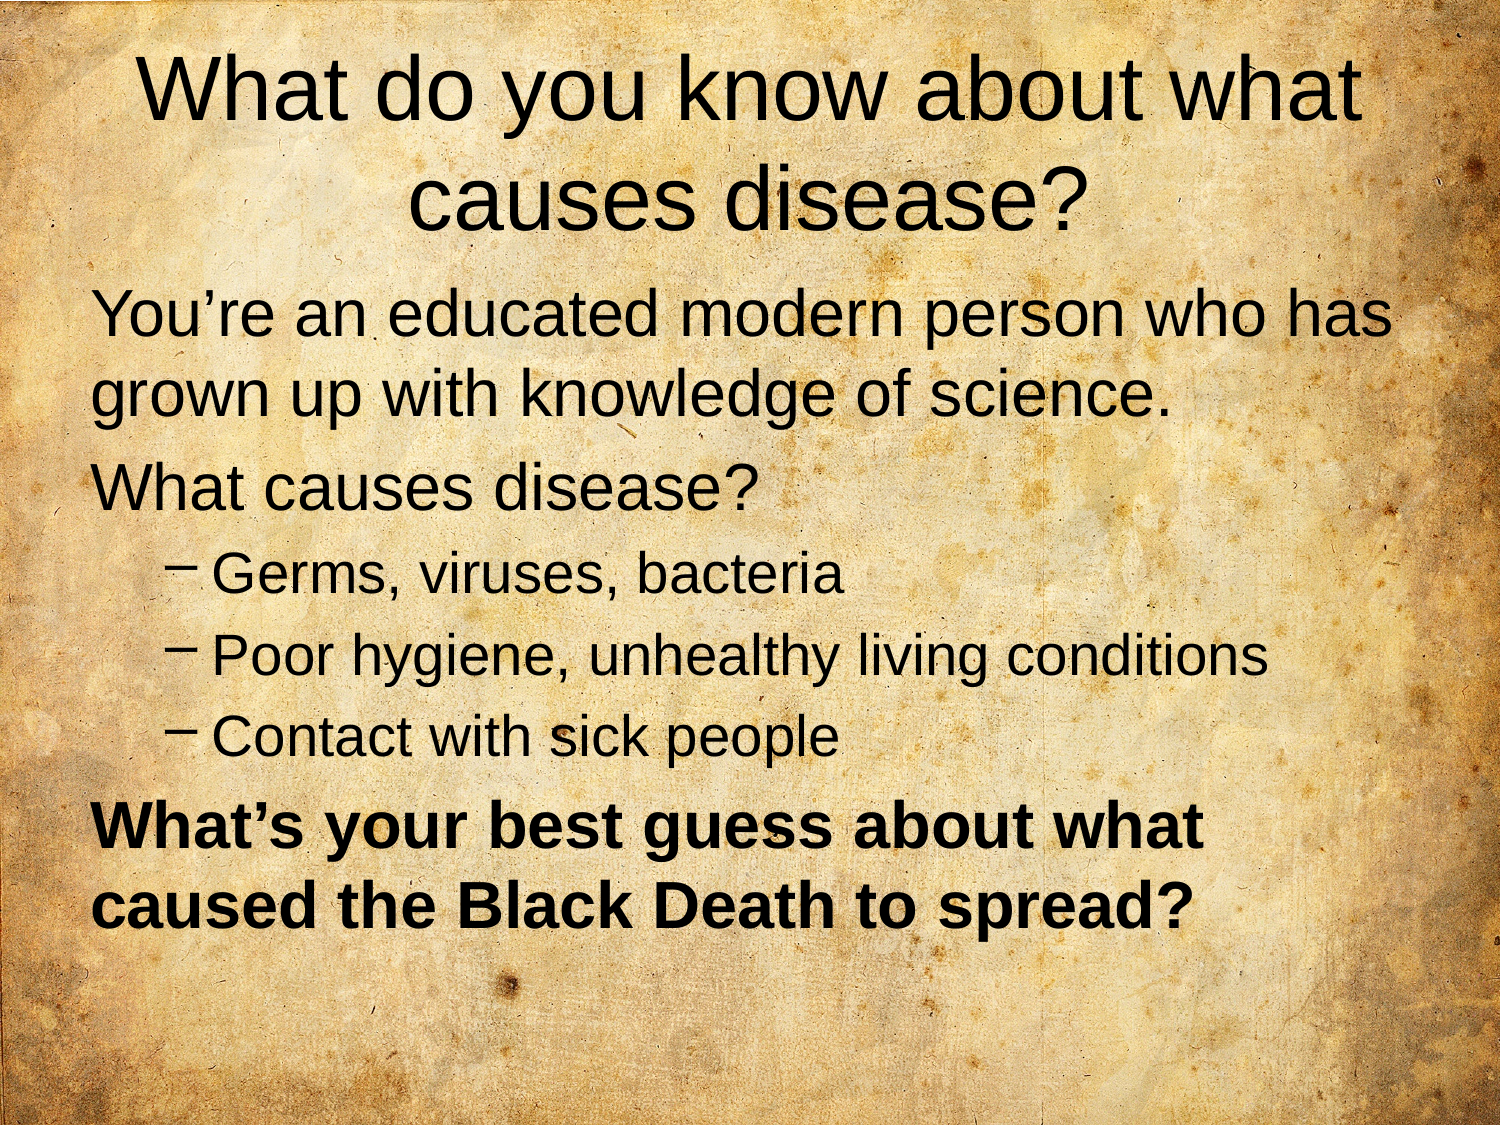

# What do you know about what causes disease?
You’re an educated modern person who has grown up with knowledge of science.
What causes disease?
Germs, viruses, bacteria
Poor hygiene, unhealthy living conditions
Contact with sick people
What’s your best guess about what caused the Black Death to spread?